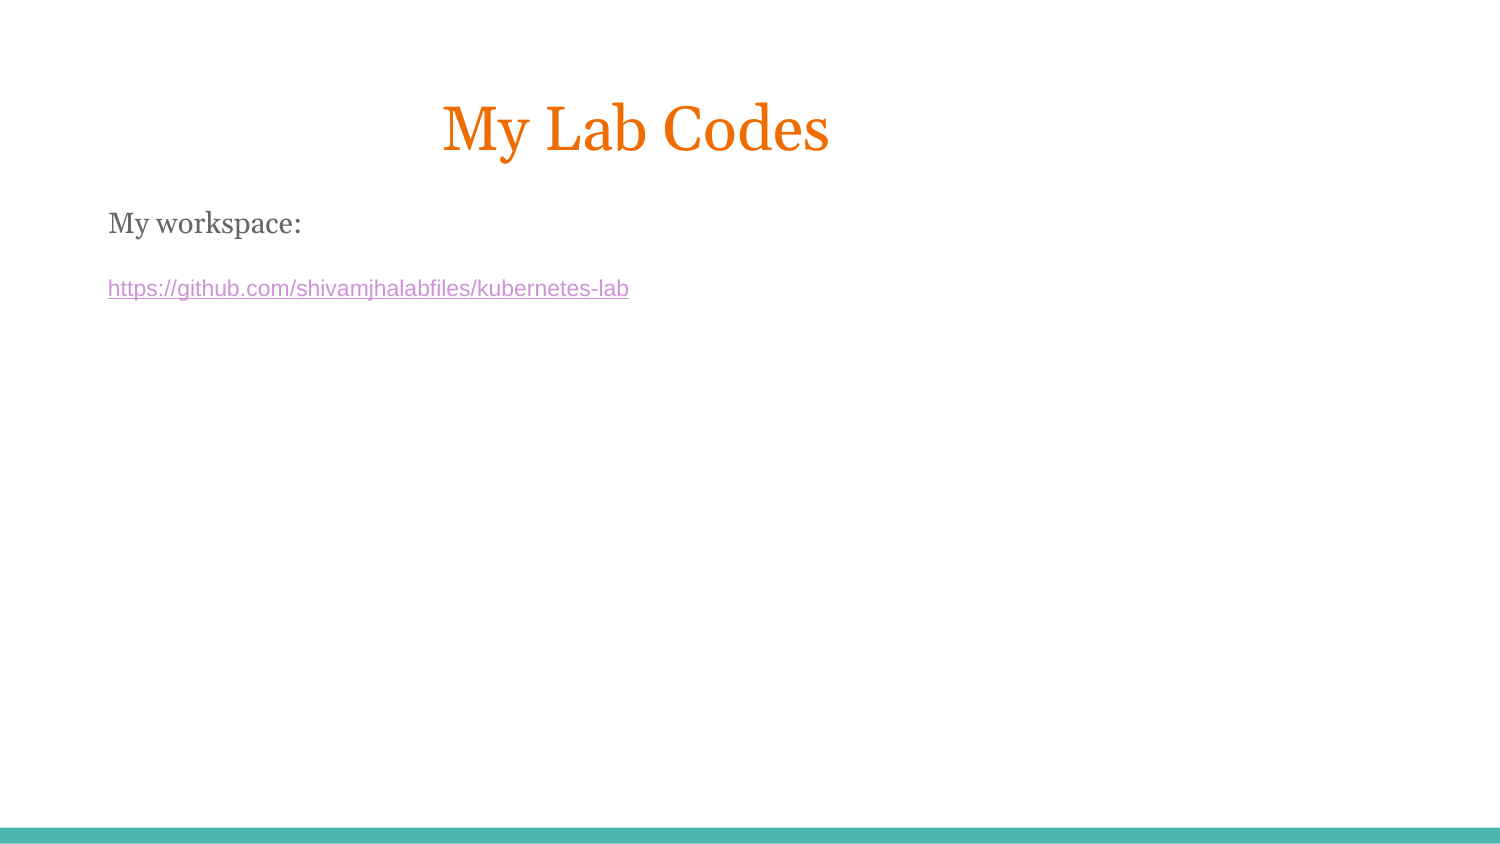

# My Lab Codes
My workspace:

https://github.com/shivamjhalabfiles/kubernetes-lab